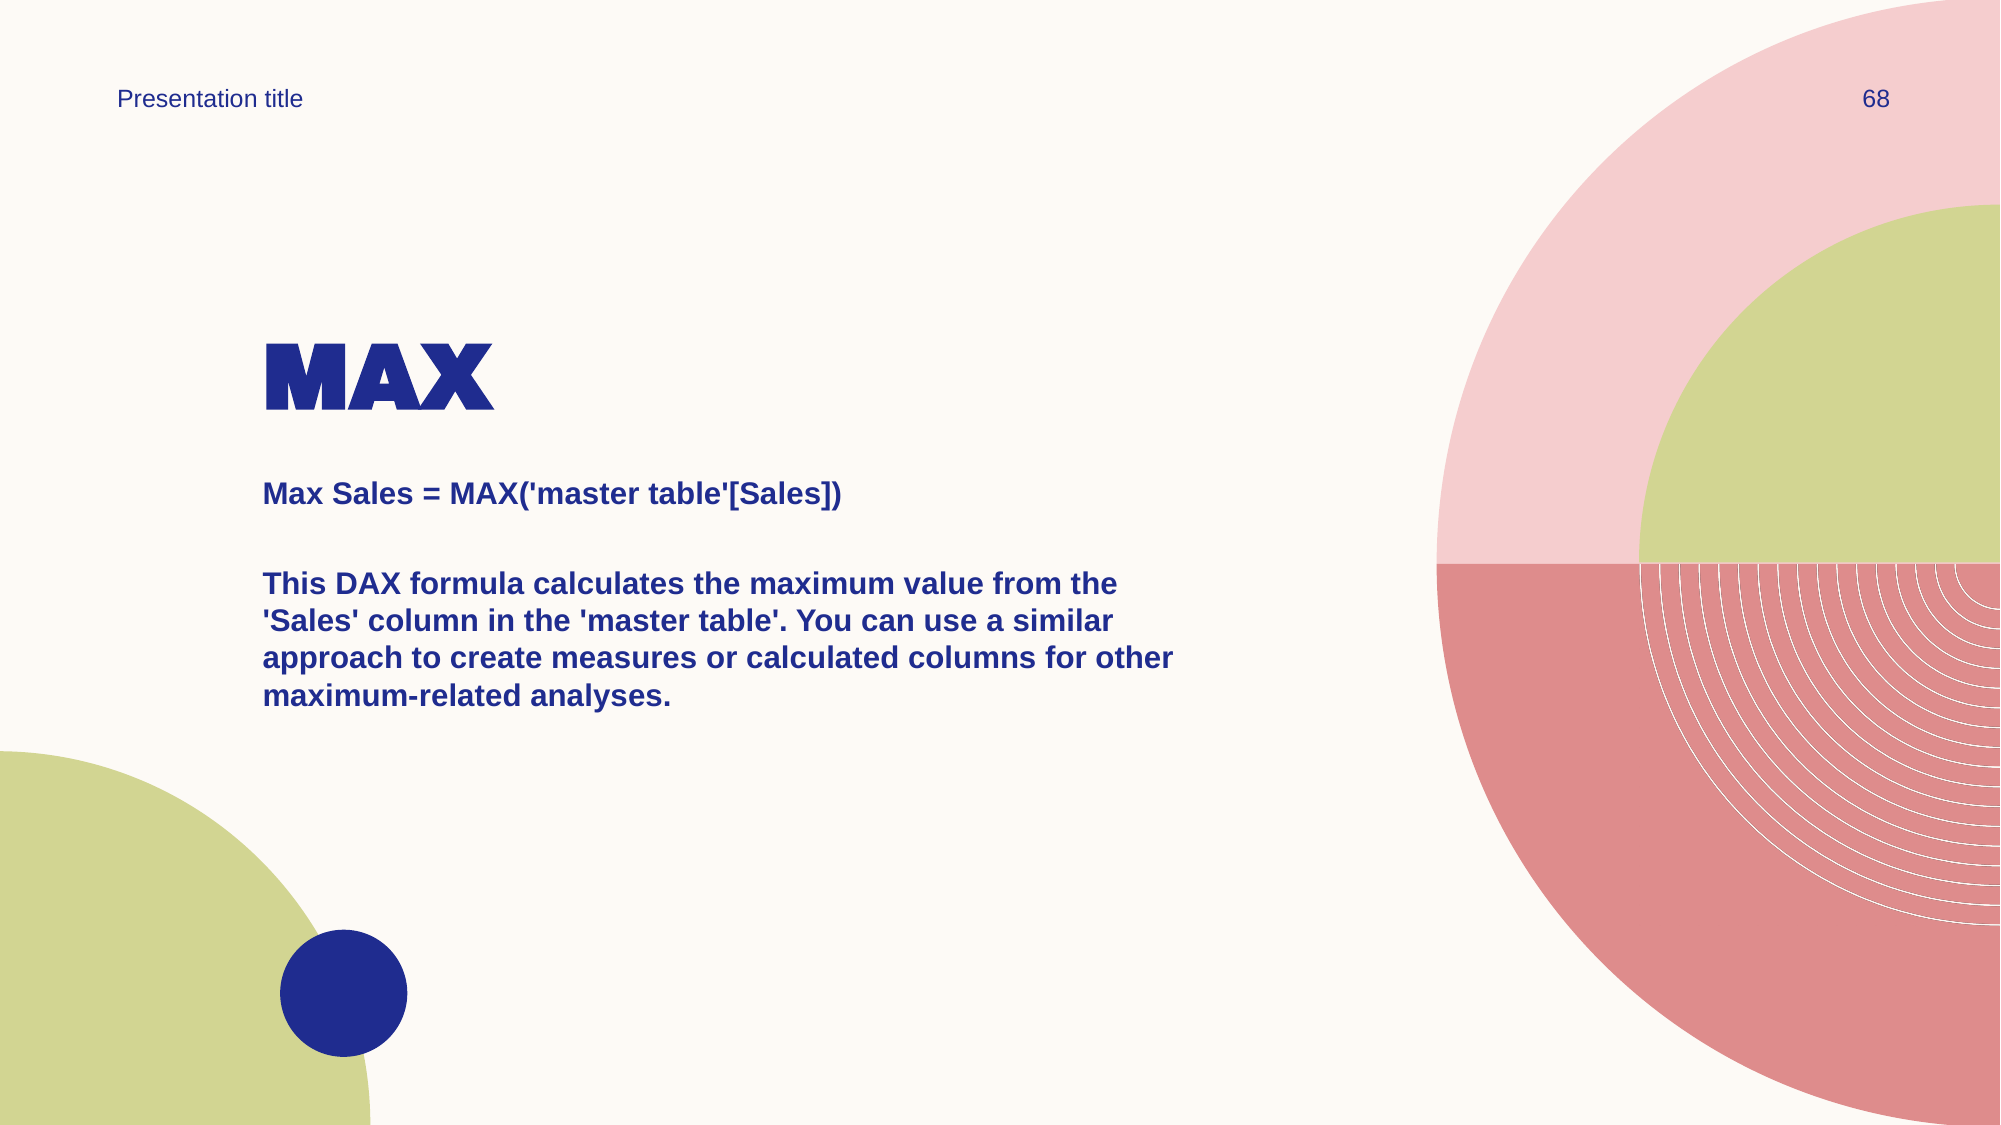

Presentation title
68
# MAX
Max Sales = MAX('master table'[Sales])

This DAX formula calculates the maximum value from the 'Sales' column in the 'master table'. You can use a similar approach to create measures or calculated columns for other maximum-related analyses.